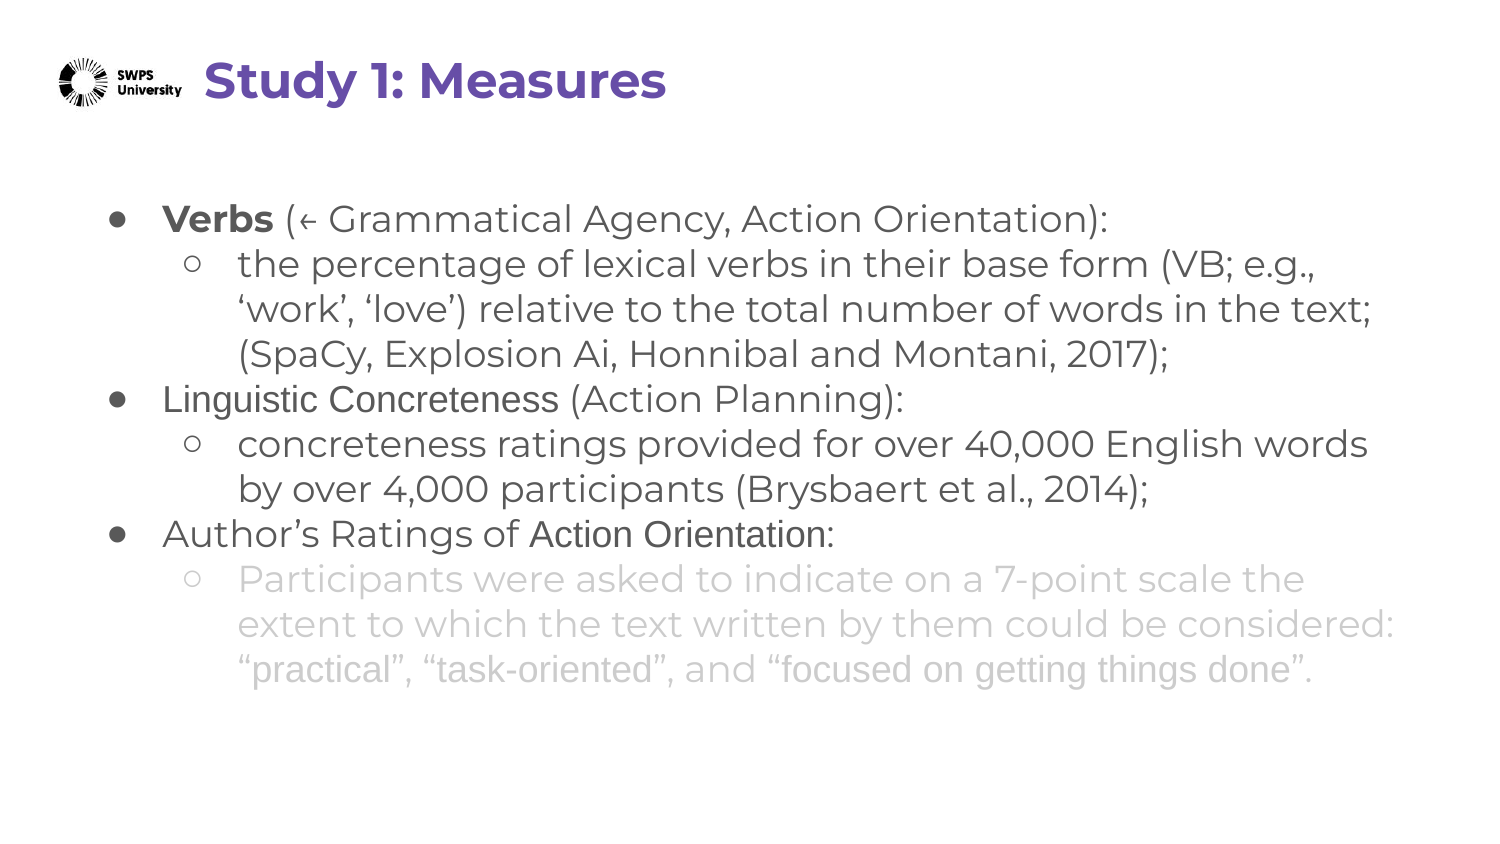

# Study 1: Measures

Verbs (← Grammatical Agency, Action Orientation):
the percentage of lexical verbs in their base form (VB; e.g., ‘work’, ‘love’) relative to the total number of words in the text; (SpaCy, Explosion Ai, Honnibal and Montani, 2017);
Linguistic Concreteness (Action Planning):
concreteness ratings provided for over 40,000 English words by over 4,000 participants (Brysbaert et al., 2014);
Author’s Ratings of Action Orientation:
Participants were asked to indicate on a 7-point scale the extent to which the text written by them could be considered: “practical”, “task-oriented”, and “focused on getting things done”.